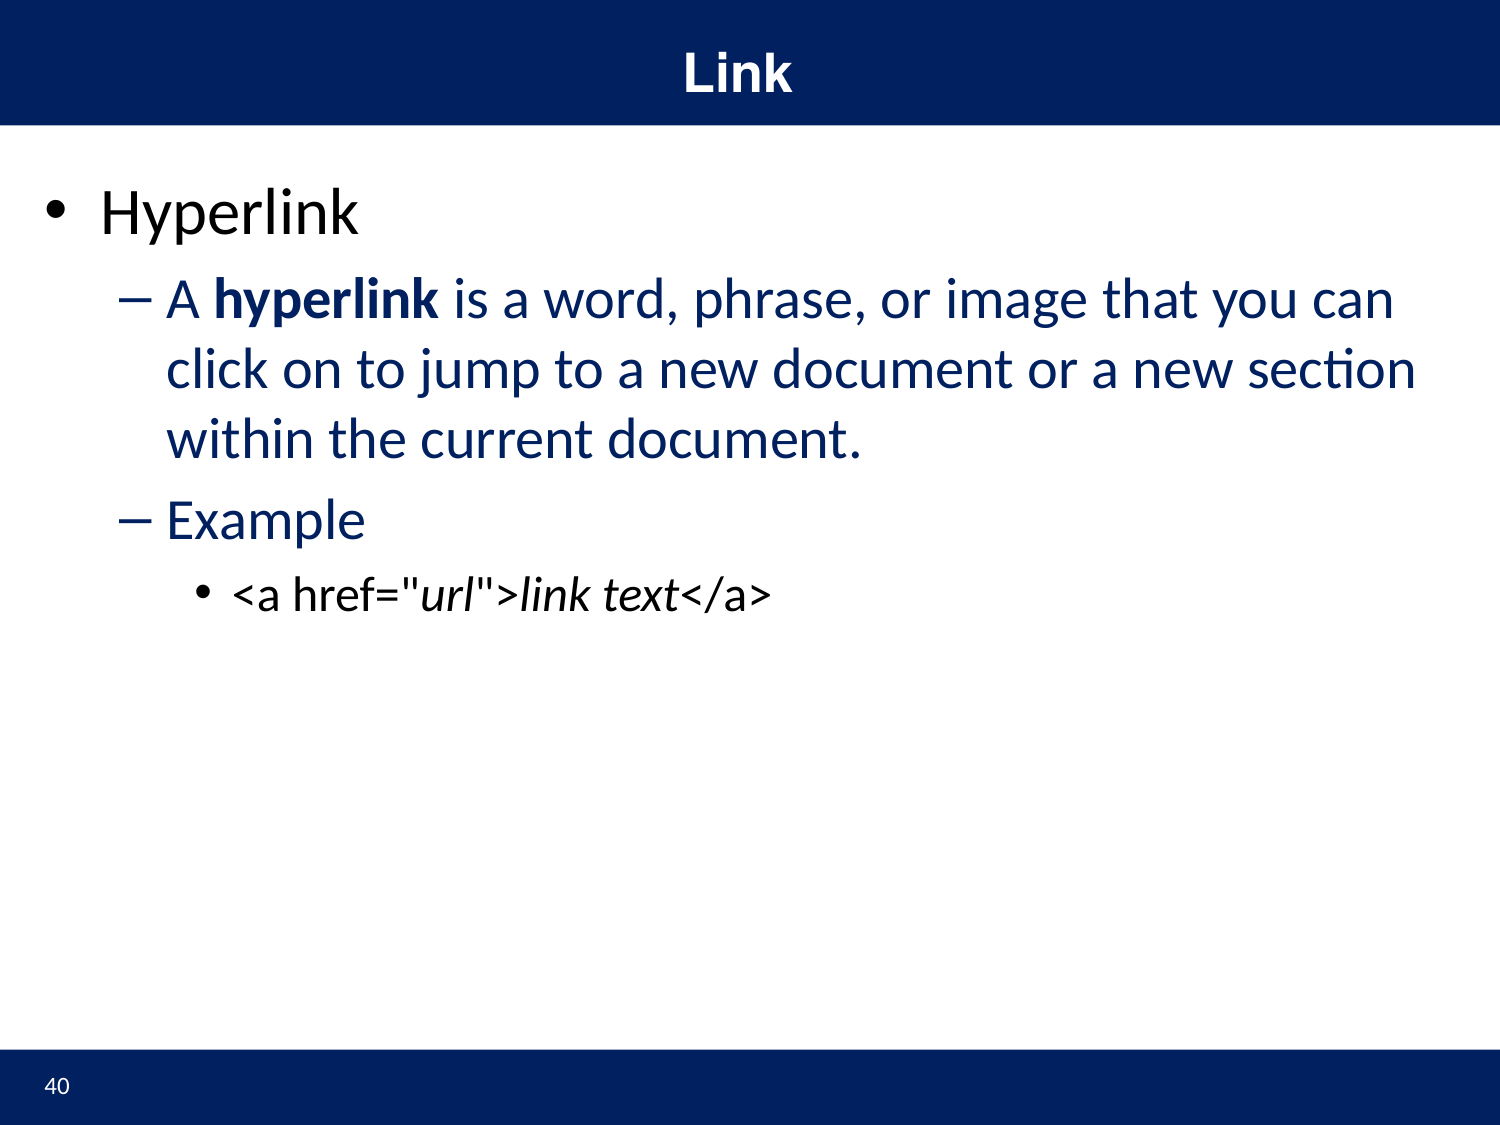

# Link
Hyperlink
A hyperlink is a word, phrase, or image that you can click on to jump to a new document or a new section within the current document.
Example
<a href="url">link text</a>
40